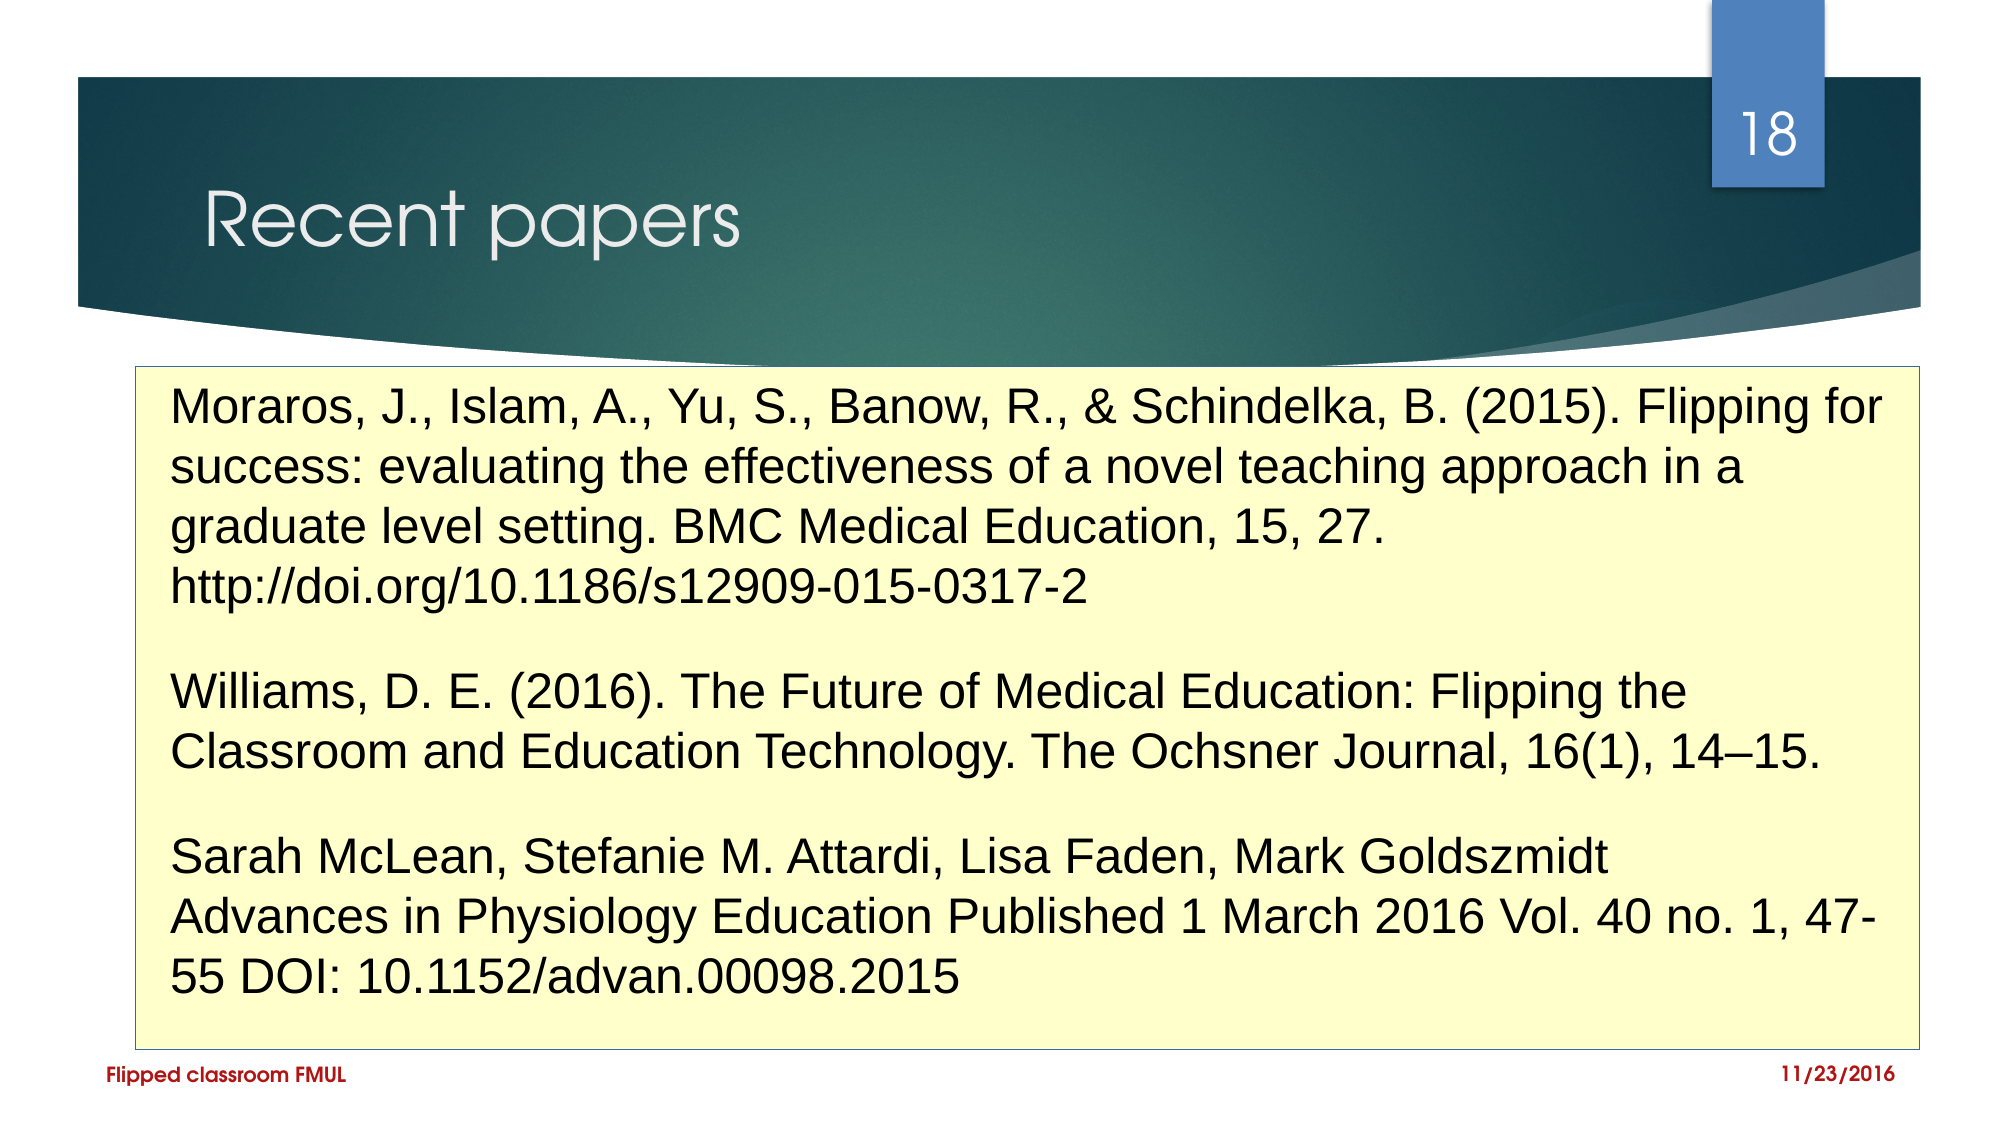

18
Recent papers
Moraros, J., Islam, A., Yu, S., Banow, R., & Schindelka, B. (2015). Flipping for success: evaluating the effectiveness of a novel teaching approach in a graduate level setting. BMC Medical Education, 15, 27. http://doi.org/10.1186/s12909-015-0317-2

Williams, D. E. (2016). The Future of Medical Education: Flipping the Classroom and Education Technology. The Ochsner Journal, 16(1), 14–15.

Sarah McLean, Stefanie M. Attardi, Lisa Faden, Mark Goldszmidt
Advances in Physiology Education Published 1 March 2016 Vol. 40 no. 1, 47-55 DOI: 10.1152/advan.00098.2015
Flipped classroom FMUL
11/23/2016